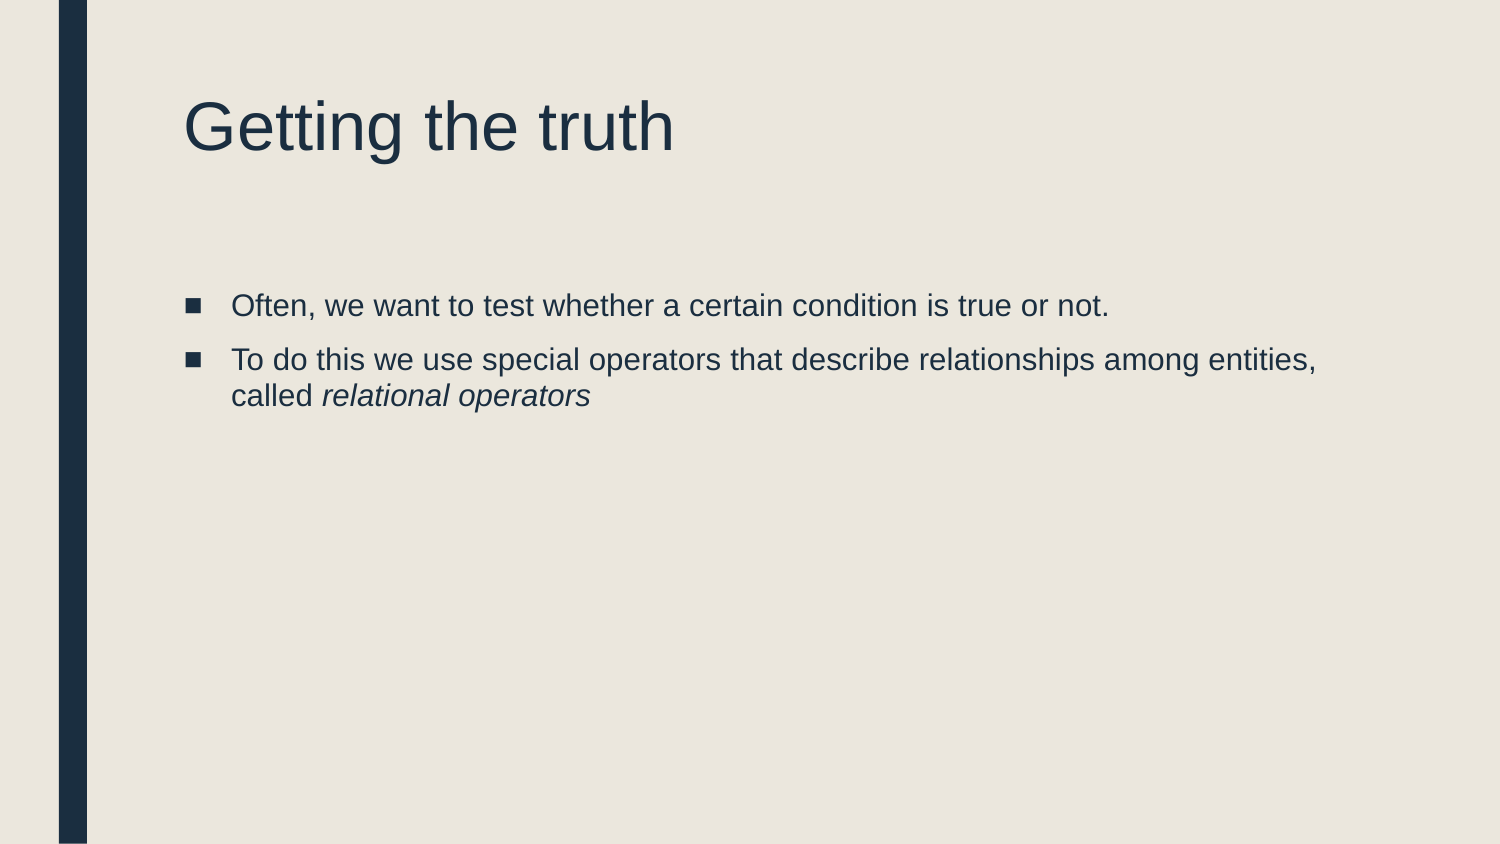

# Getting the truth
Often, we want to test whether a certain condition is true or not.
To do this we use special operators that describe relationships among entities, called relational operators